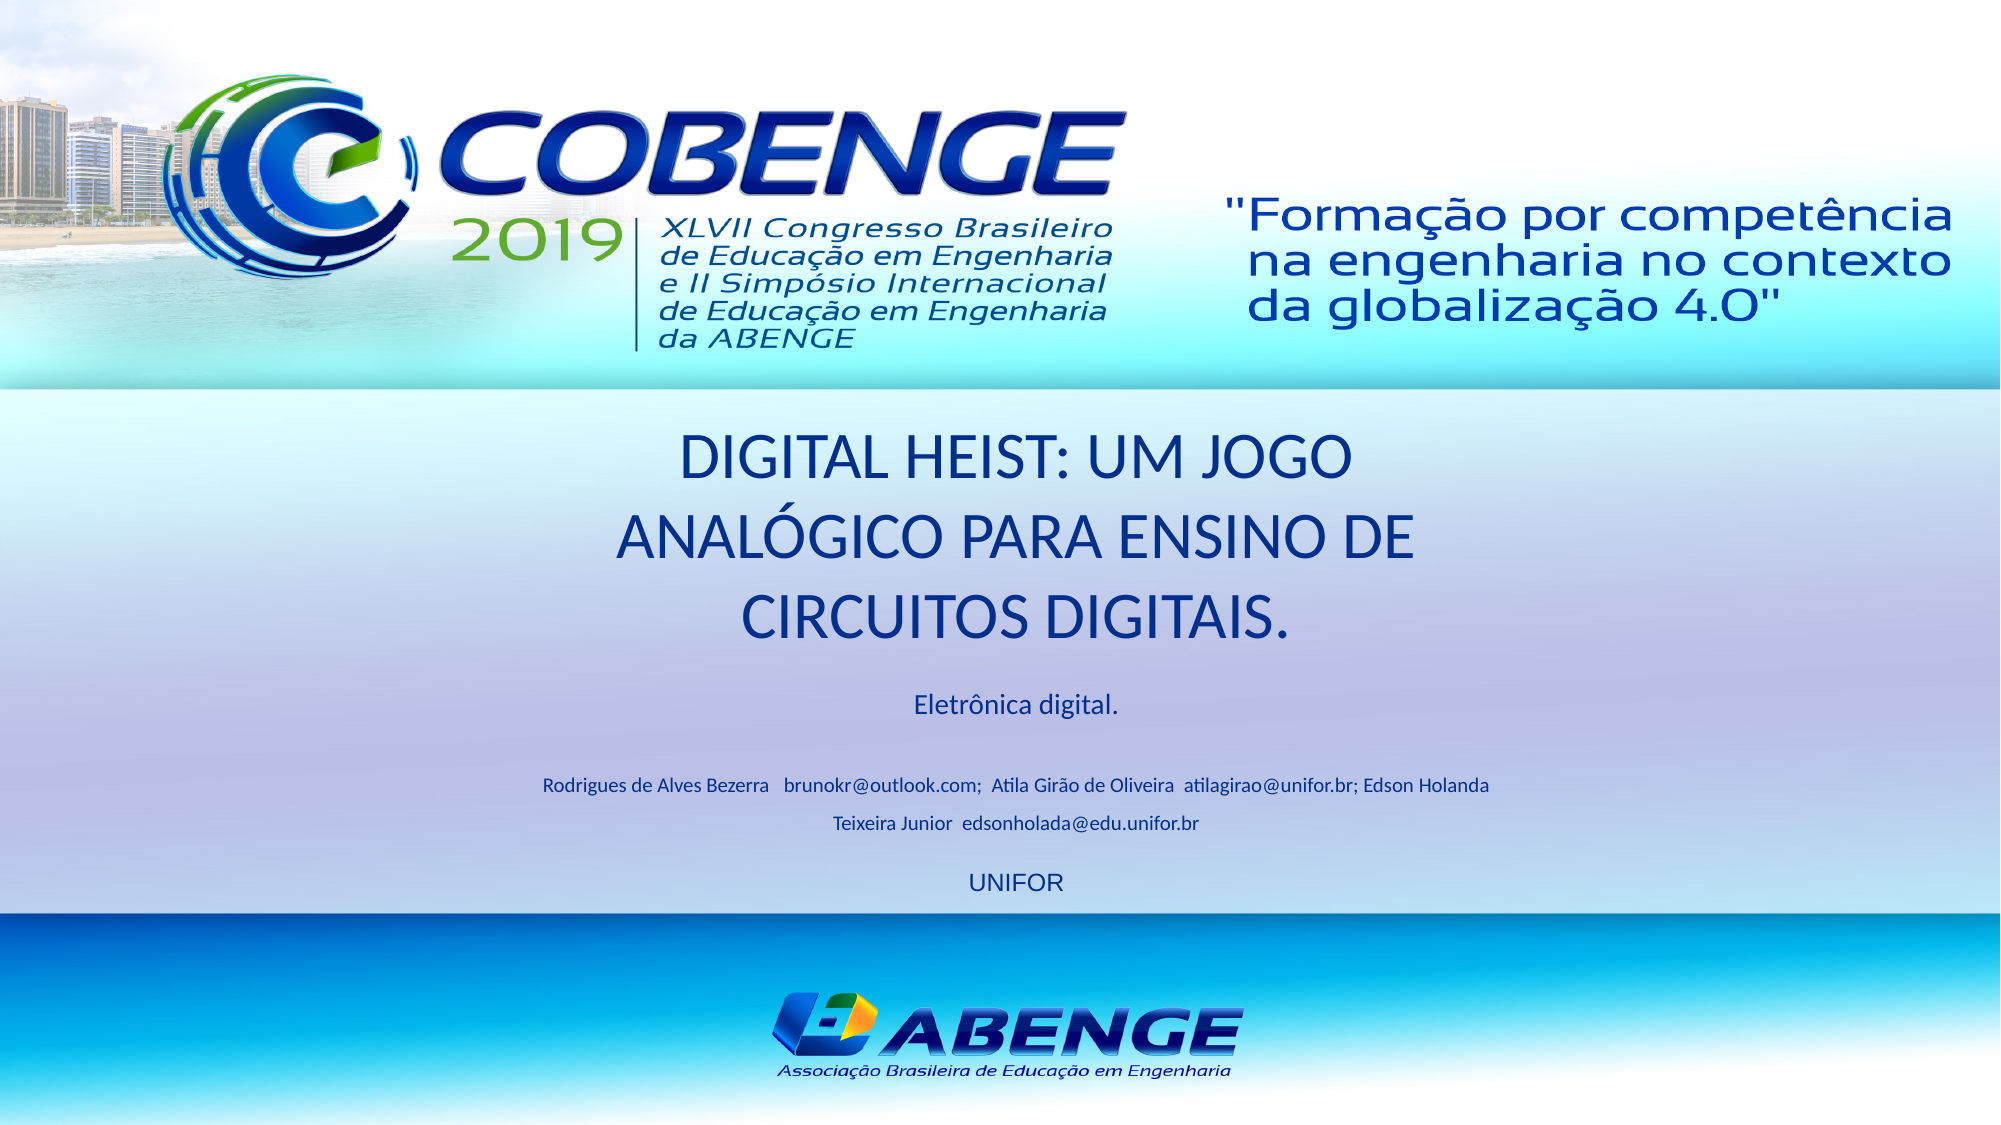

# DIGITAL HEIST: UM JOGO ANALÓGICO PARA ENSINO DE CIRCUITOS DIGITAIS.
Eletrônica digital.
Rodrigues de Alves Bezerra   brunokr@outlook.com;  Atila Girão de Oliveira  atilagirao@unifor.br; Edson Holanda Teixeira Junior  edsonholada@edu.unifor.br
UNIFOR